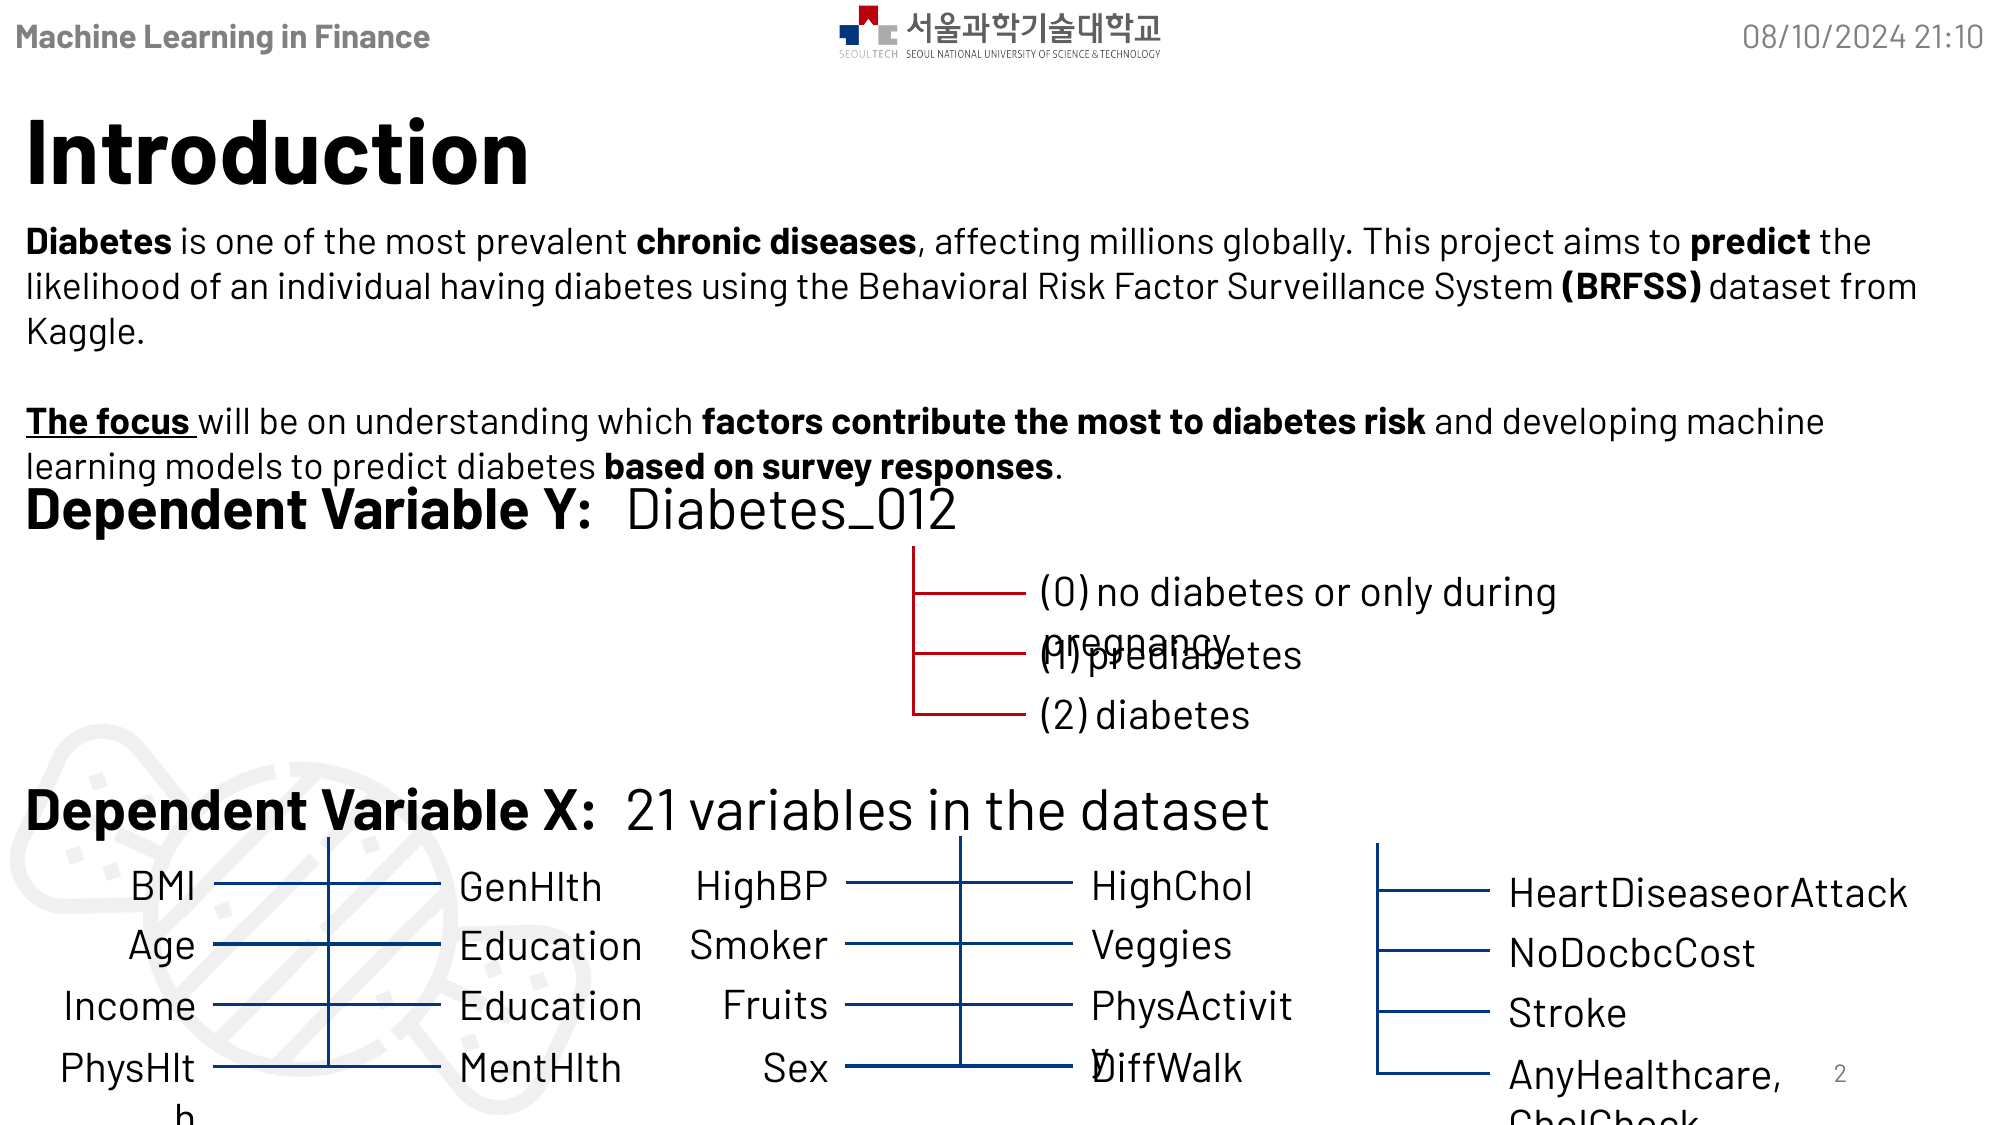

Introduction
Diabetes is one of the most prevalent chronic diseases, affecting millions globally. This project aims to predict the likelihood of an individual having diabetes using the Behavioral Risk Factor Surveillance System (BRFSS) dataset from Kaggle.

The focus will be on understanding which factors contribute the most to diabetes risk and developing machine learning models to predict diabetes based on survey responses.
Dependent Variable Y:	Diabetes_012
(0) no diabetes or only during pregnancy
(1) prediabetes
(2) diabetes
Dependent Variable X:	21 variables in the dataset
HighBP
BMI
HighChol
GenHlth
HeartDiseaseorAttack
Smoker
Age
Veggies
Education
NoDocbcCost
Fruits
Income
PhysActivity
Education
Stroke
DiffWalk
Sex
MentHlth
PhysHlth
AnyHealthcare, CholCheck
2